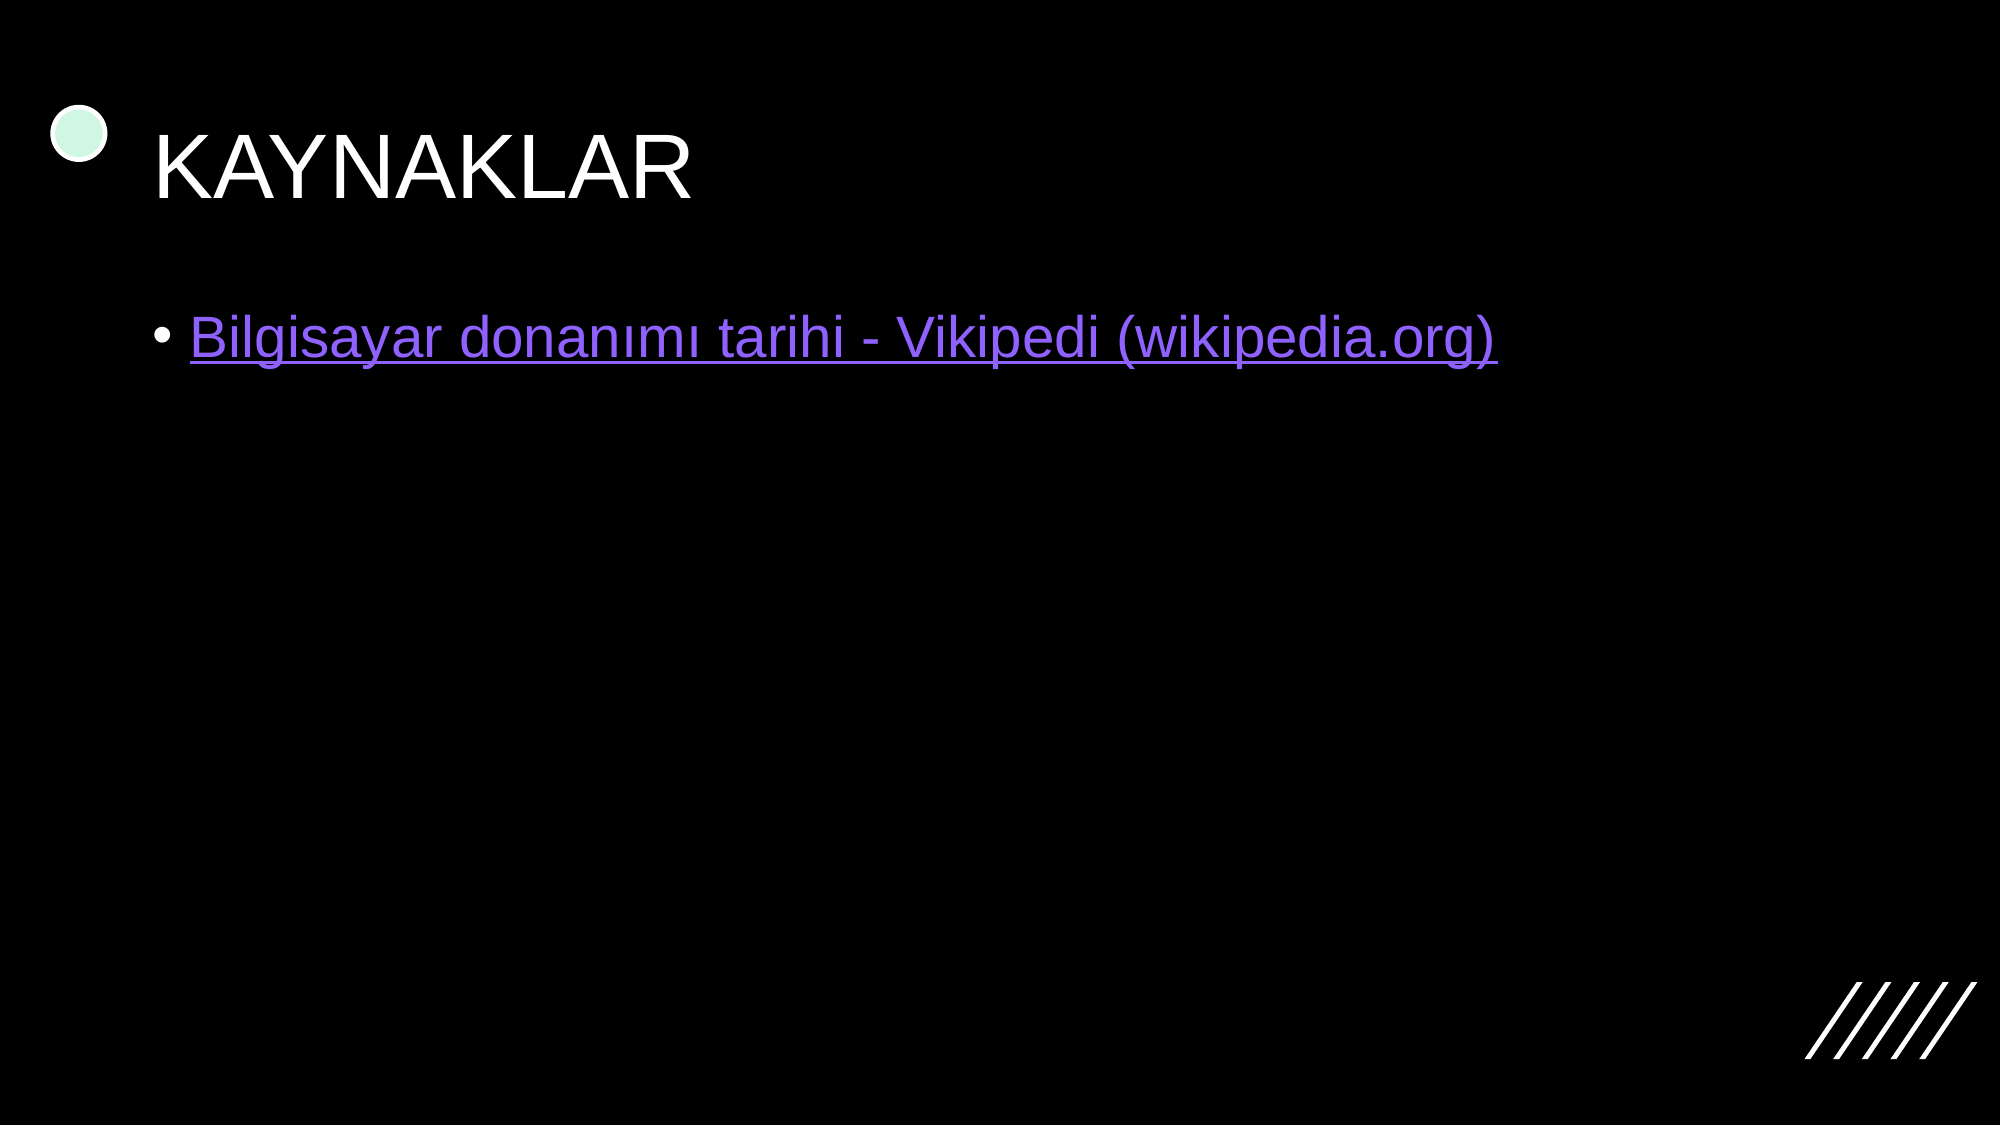

# KAYNAKLAR
Bilgisayar donanımı tarihi - Vikipedi (wikipedia.org)